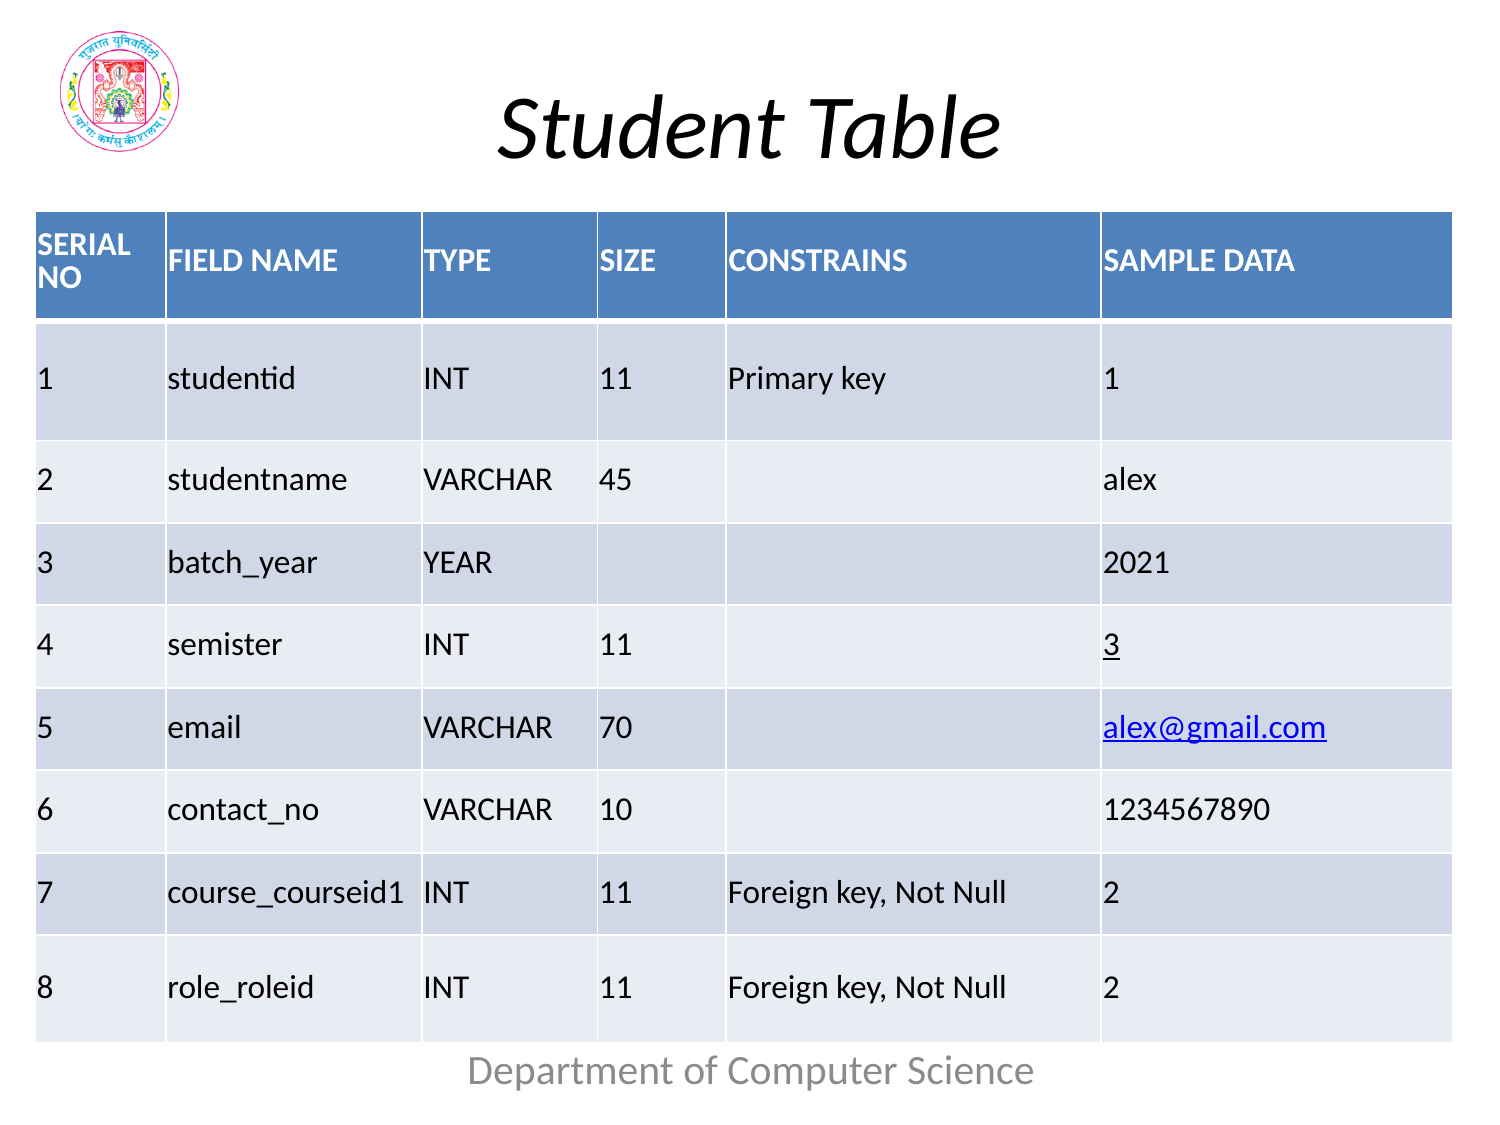

# Student Table
| SERIAL NO | FIELD NAME | TYPE | SIZE | CONSTRAINS | SAMPLE DATA |
| --- | --- | --- | --- | --- | --- |
| 1 | studentid | INT | 11 | Primary key | 1 |
| 2 | studentname | VARCHAR | 45 |  | alex |
| 3 | batch\_year | YEAR |  |  | 2021 |
| 4 | semister | INT | 11 |  | 3 |
| 5 | email | VARCHAR | 70 |  | alex@gmail.com |
| 6 | contact\_no | VARCHAR | 10 |  | 1234567890 |
| 7 | course\_courseid1 | INT | 11 | Foreign key, Not Null | 2 |
| 8 | role\_roleid | INT | 11 | Foreign key, Not Null | 2 |
Department of Computer Science
25